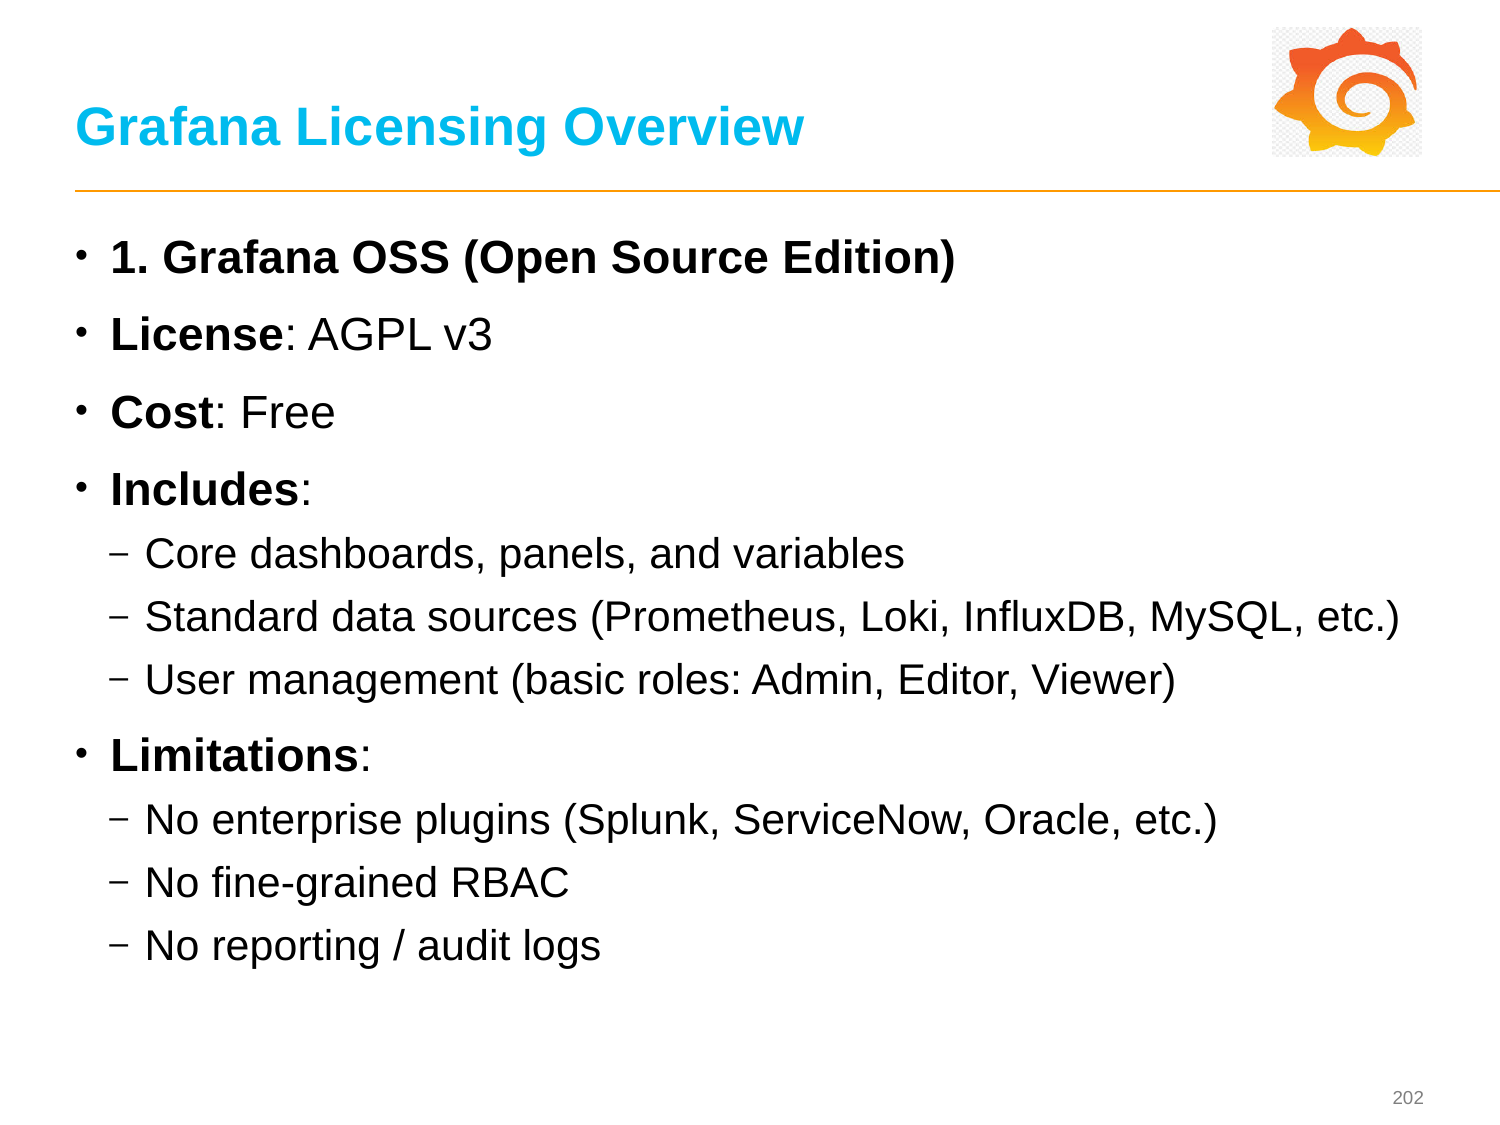

# Grafana Licensing Overview
1. Grafana OSS (Open Source Edition)
License: AGPL v3
Cost: Free
Includes:
Core dashboards, panels, and variables
Standard data sources (Prometheus, Loki, InfluxDB, MySQL, etc.)
User management (basic roles: Admin, Editor, Viewer)
Limitations:
No enterprise plugins (Splunk, ServiceNow, Oracle, etc.)
No fine-grained RBAC
No reporting / audit logs